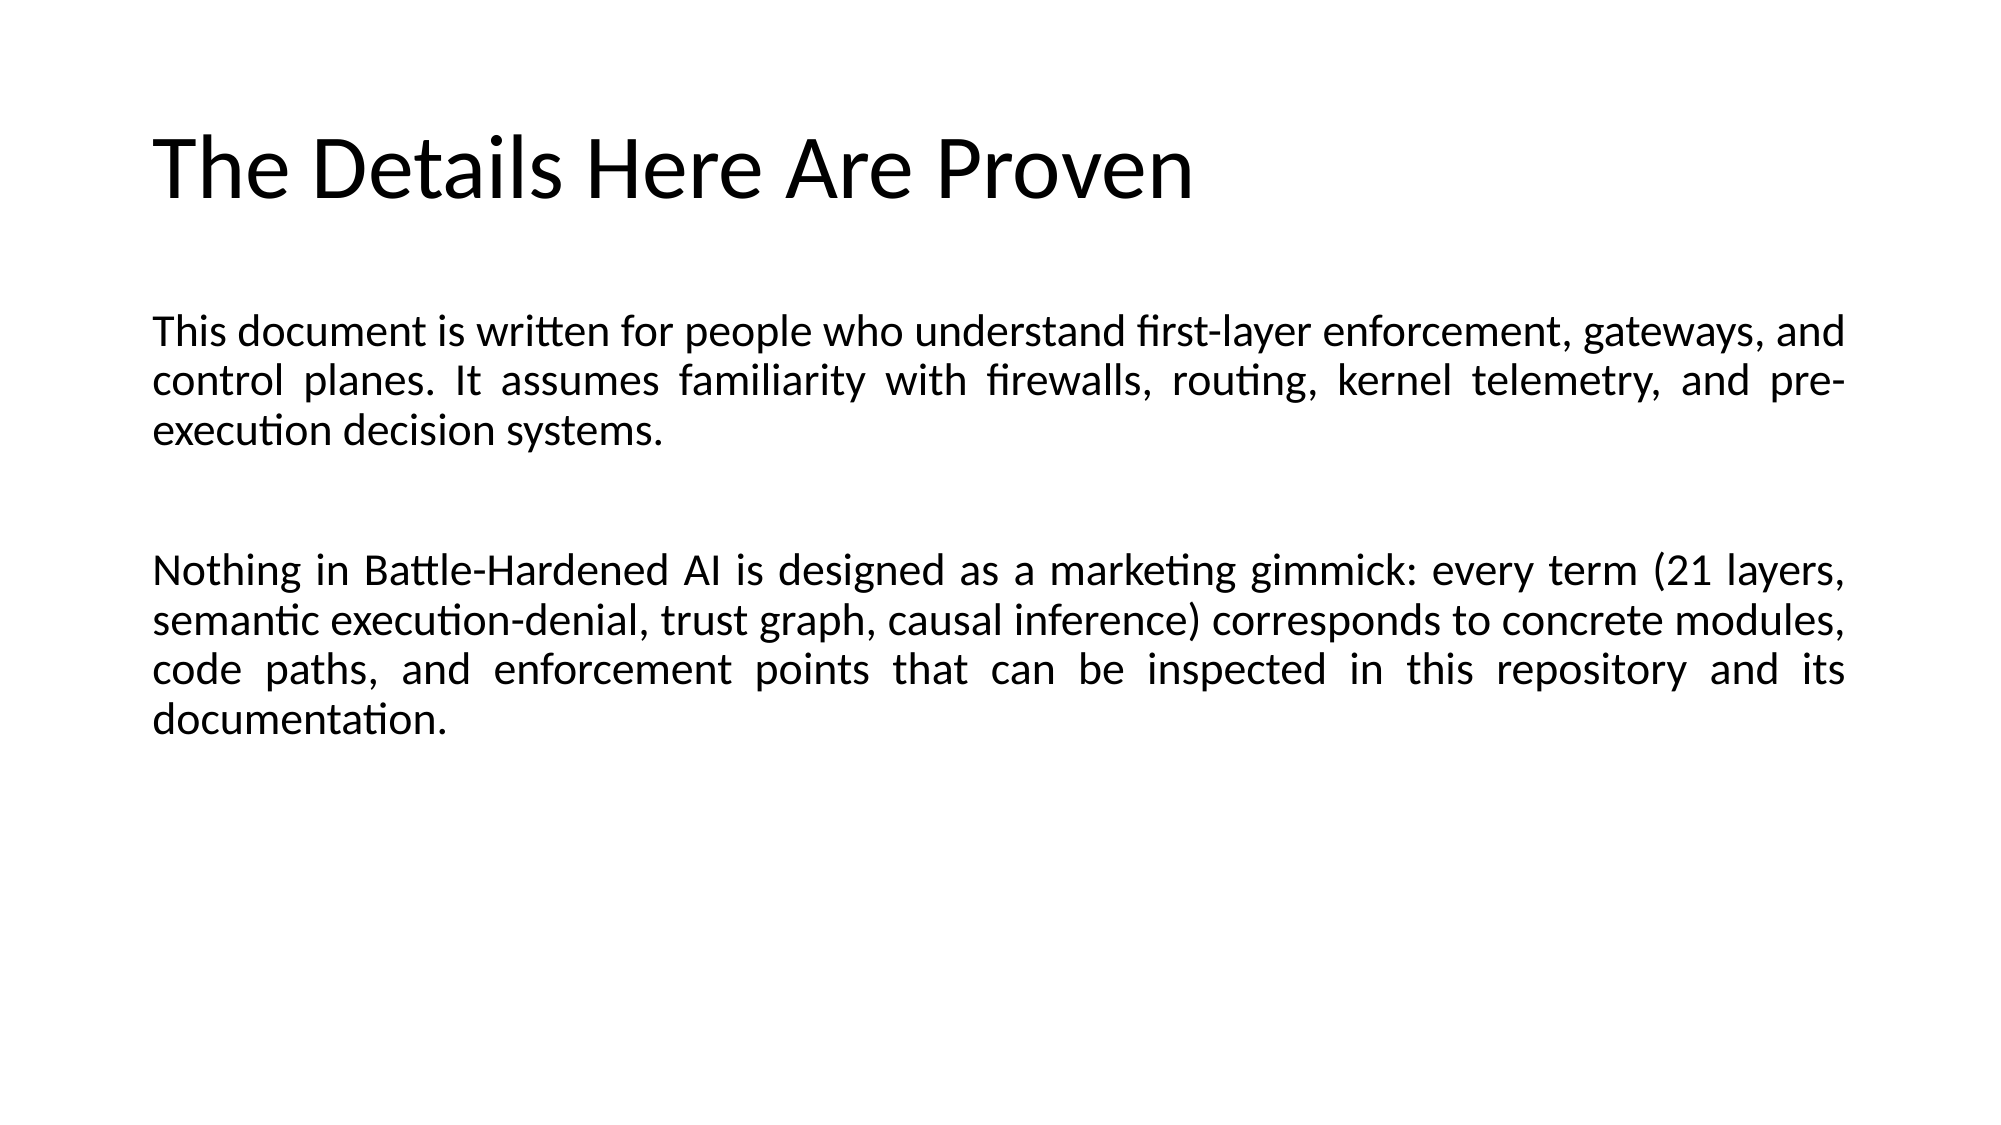

# The Details Here Are Proven
This document is written for people who understand first-layer enforcement, gateways, and control planes. It assumes familiarity with firewalls, routing, kernel telemetry, and pre-execution decision systems.

Nothing in Battle-Hardened AI is designed as a marketing gimmick: every term (21 layers, semantic execution-denial, trust graph, causal inference) corresponds to concrete modules, code paths, and enforcement points that can be inspected in this repository and its documentation.